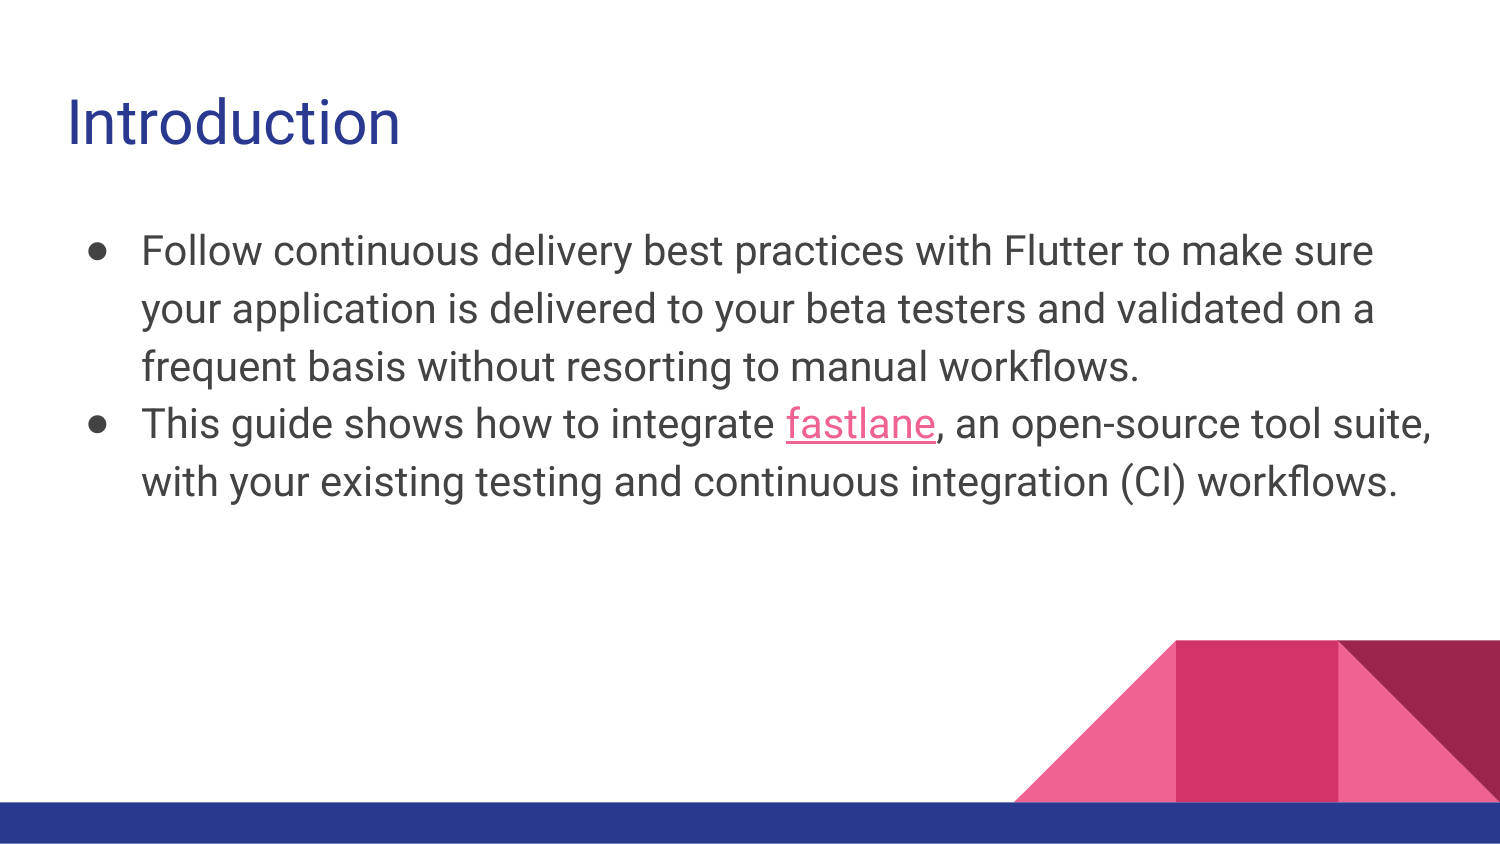

# Introduction
Follow continuous delivery best practices with Flutter to make sure your application is delivered to your beta testers and validated on a frequent basis without resorting to manual workflows.
This guide shows how to integrate fastlane, an open-source tool suite, with your existing testing and continuous integration (CI) workflows.